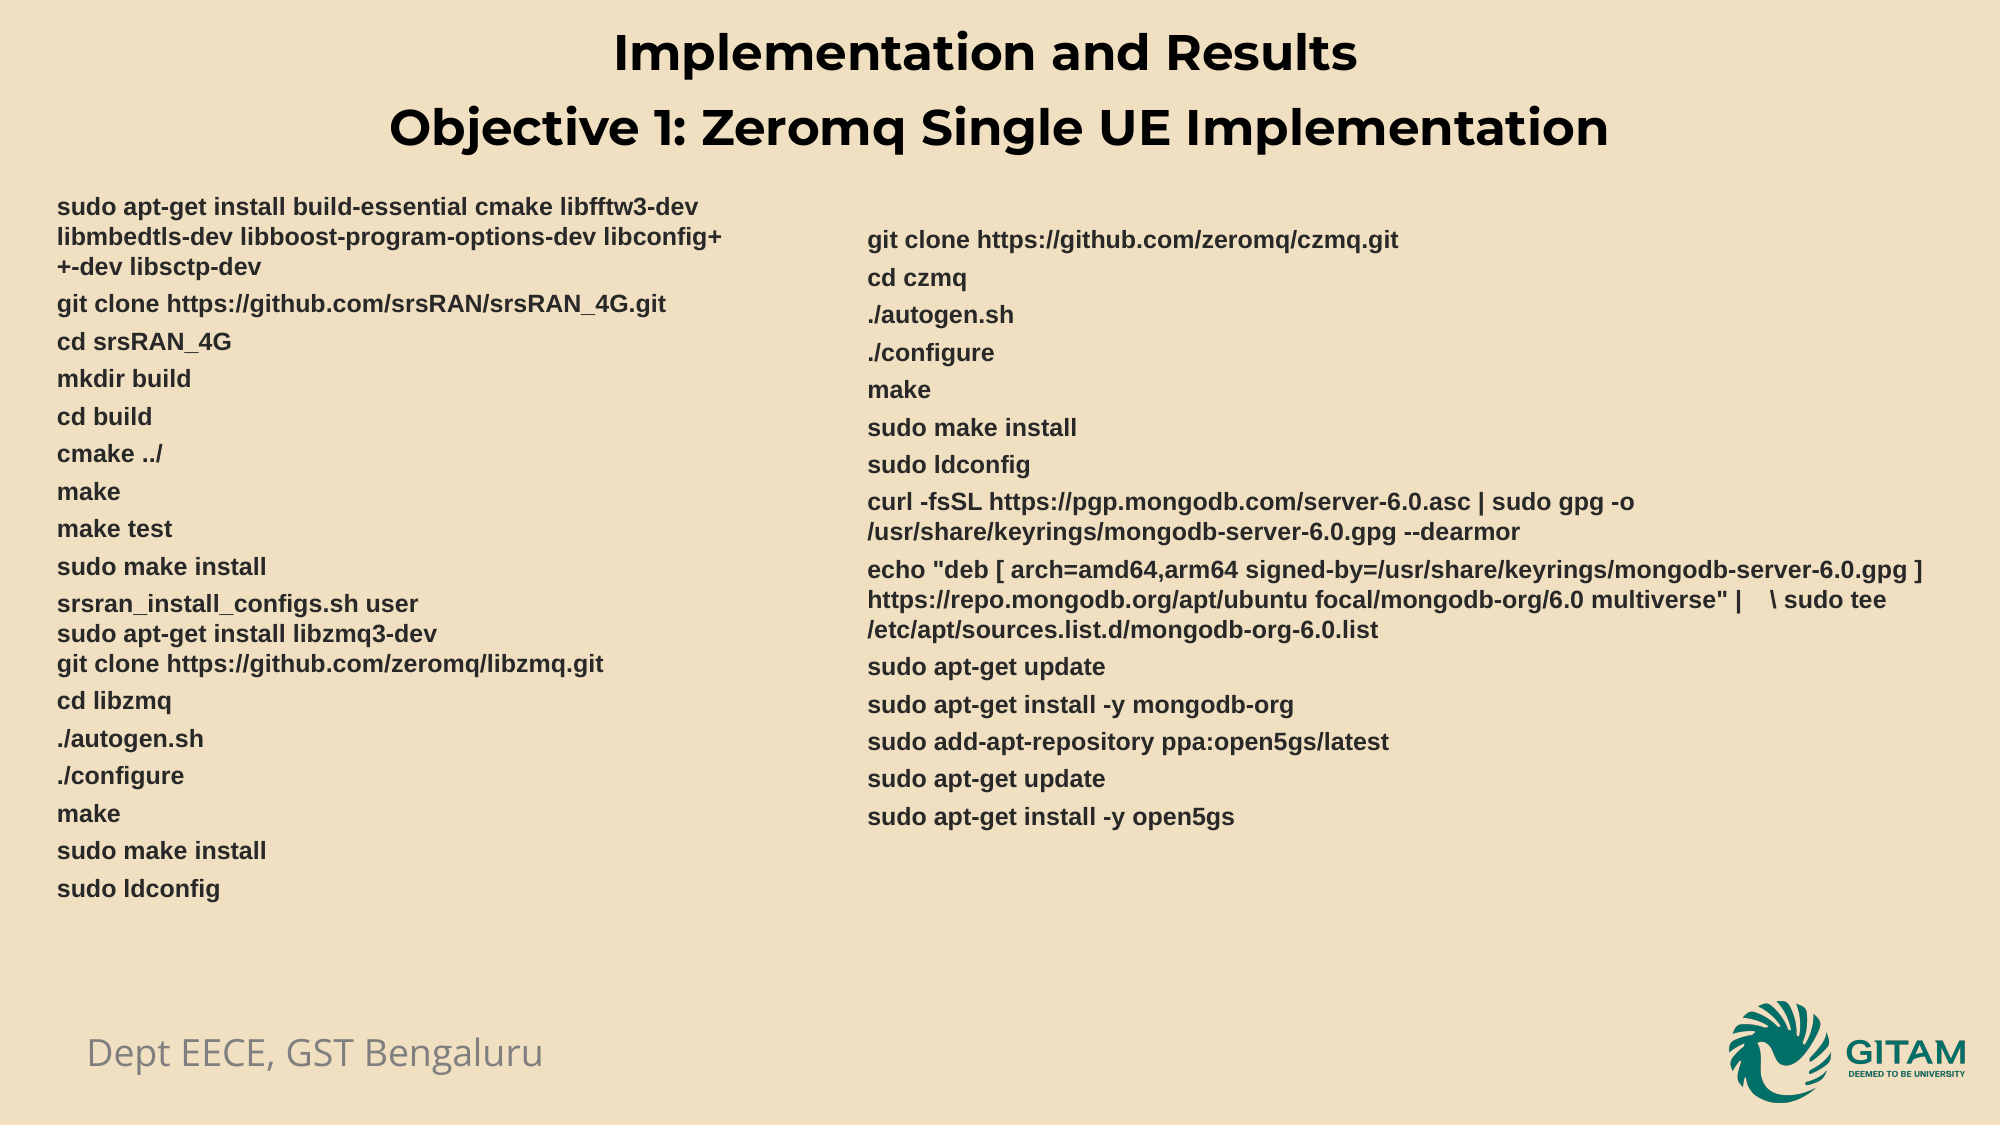

Implementation and Results
Objective 1: Zeromq Single UE Implementation
sudo apt-get install build-essential cmake libfftw3-dev libmbedtls-dev libboost-program-options-dev libconfig++-dev libsctp-dev
git clone https://github.com/srsRAN/srsRAN_4G.git
cd srsRAN_4G
mkdir build
cd build
cmake ../
make
make test
sudo make install
srsran_install_configs.sh user
sudo apt-get install libzmq3-dev
git clone https://github.com/zeromq/libzmq.git
cd libzmq
./autogen.sh
./configure
make
sudo make install
sudo ldconfig
git clone https://github.com/zeromq/czmq.git
cd czmq
./autogen.sh
./configure
make
sudo make install
sudo ldconfig
curl -fsSL https://pgp.mongodb.com/server-6.0.asc | sudo gpg -o /usr/share/keyrings/mongodb-server-6.0.gpg --dearmor
echo "deb [ arch=amd64,arm64 signed-by=/usr/share/keyrings/mongodb-server-6.0.gpg ] https://repo.mongodb.org/apt/ubuntu focal/mongodb-org/6.0 multiverse" |    \ sudo tee /etc/apt/sources.list.d/mongodb-org-6.0.list
sudo apt-get update
sudo apt-get install -y mongodb-org
sudo add-apt-repository ppa:open5gs/latest
sudo apt-get update
sudo apt-get install -y open5gs